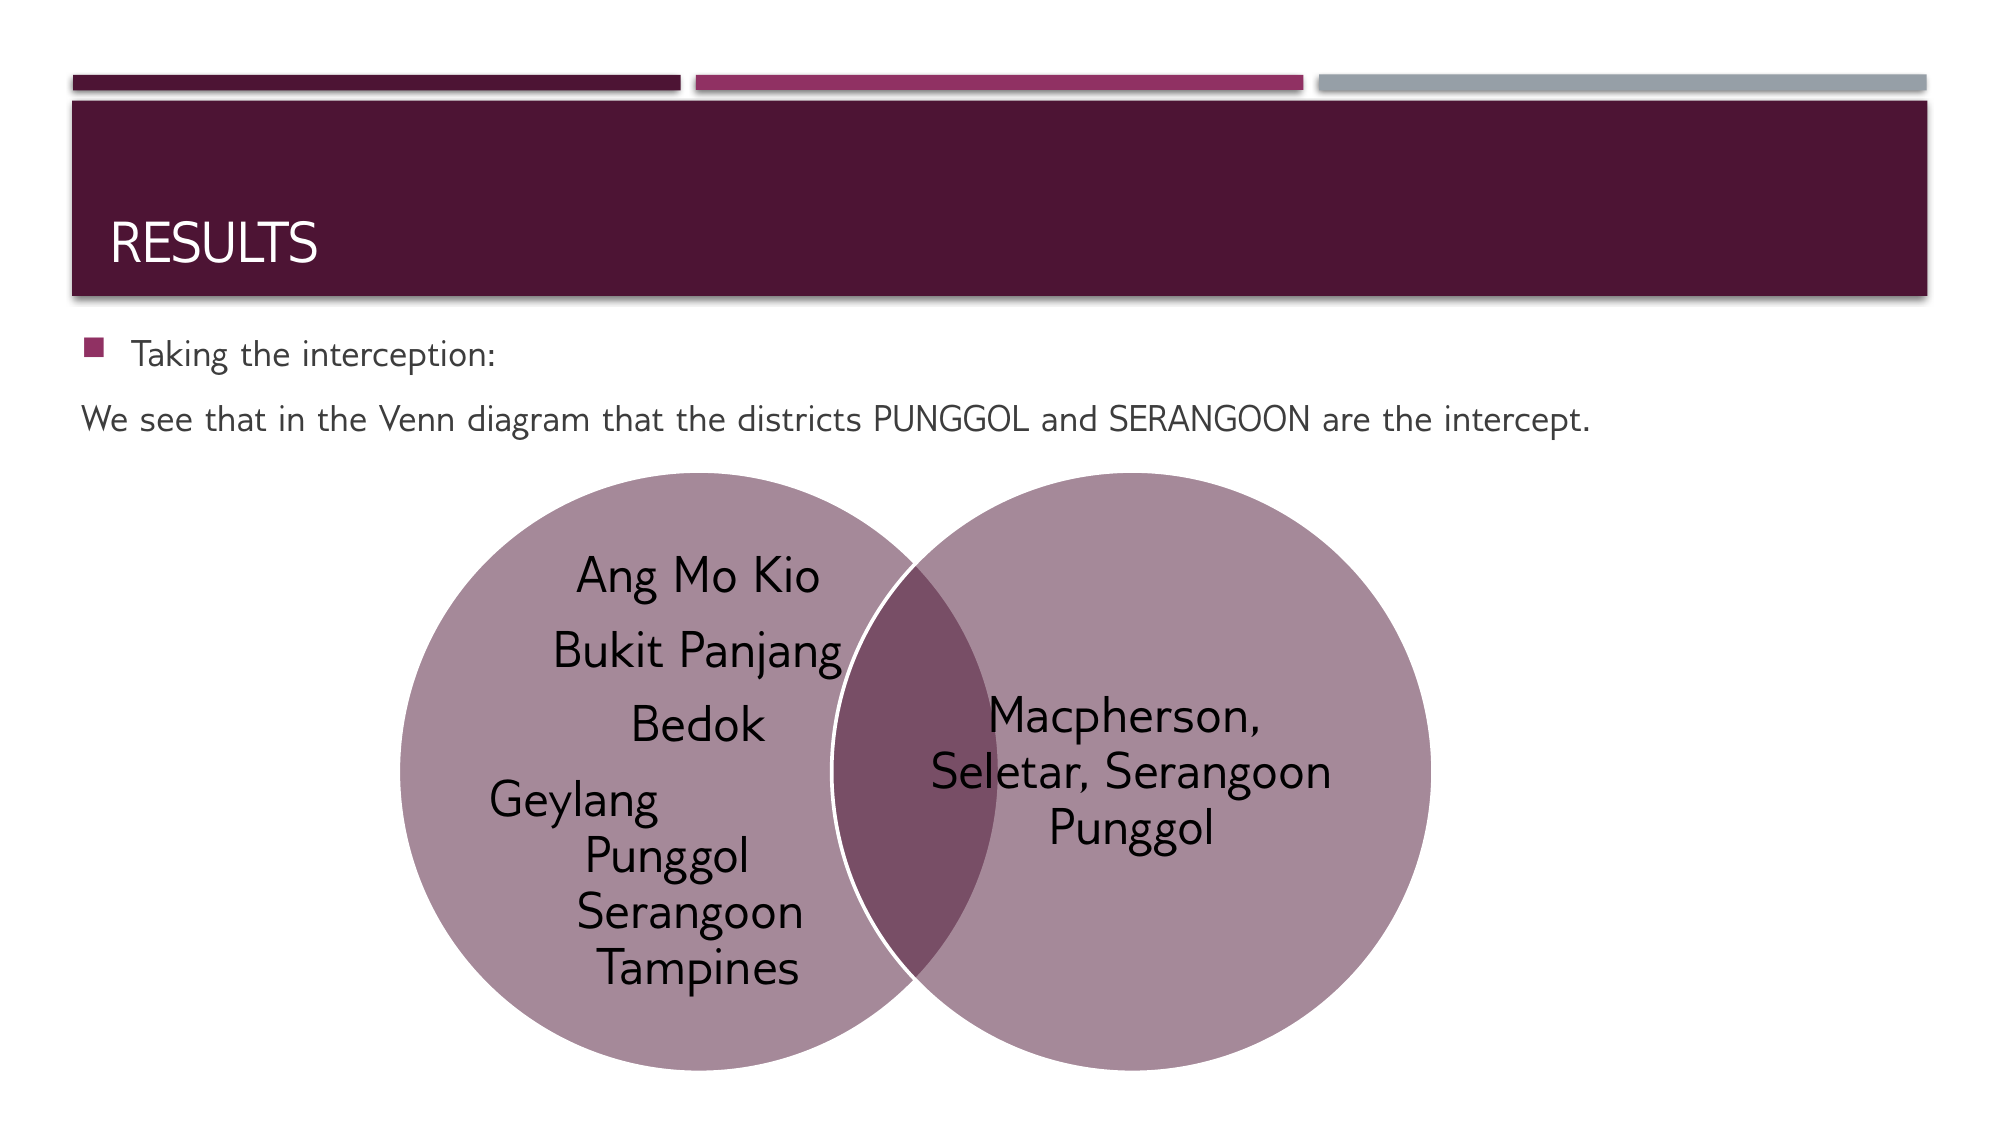

Taking the interception:
We see that in the Venn diagram that the districts PUNGGOL and SERANGOON are the intercept.

# results
Ang Mo Kio
Bukit Panjang
Bedok
Geylang                       Punggol           Serangoon  Tampines
Macpherson,  Seletar, Serangoon Punggol